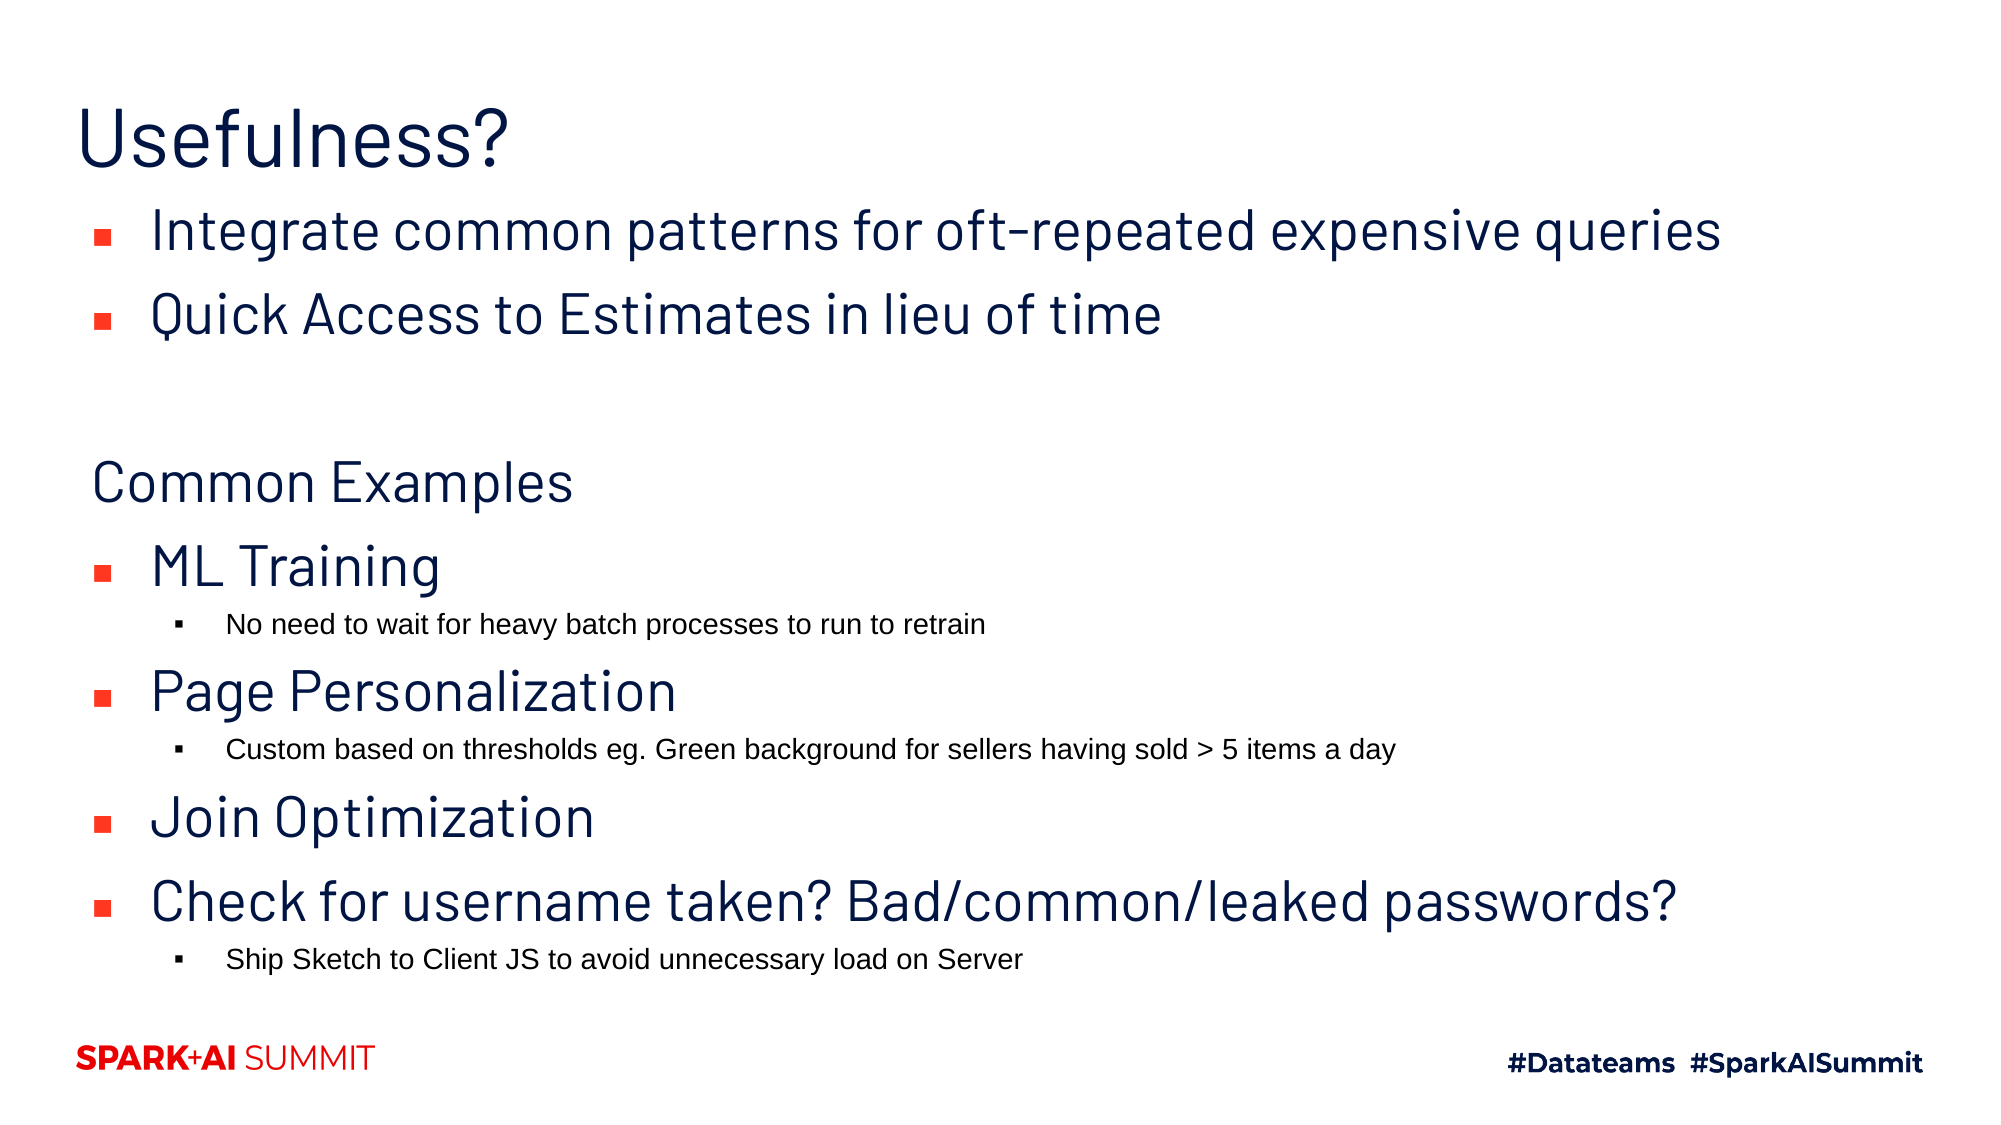

# Usefulness?
Integrate common patterns for oft-repeated expensive queries
Quick Access to Estimates in lieu of time

Common Examples
ML Training
No need to wait for heavy batch processes to run to retrain
Page Personalization
Custom based on thresholds eg. Green background for sellers having sold > 5 items a day
Join Optimization
Check for username taken? Bad/common/leaked passwords?
Ship Sketch to Client JS to avoid unnecessary load on Server